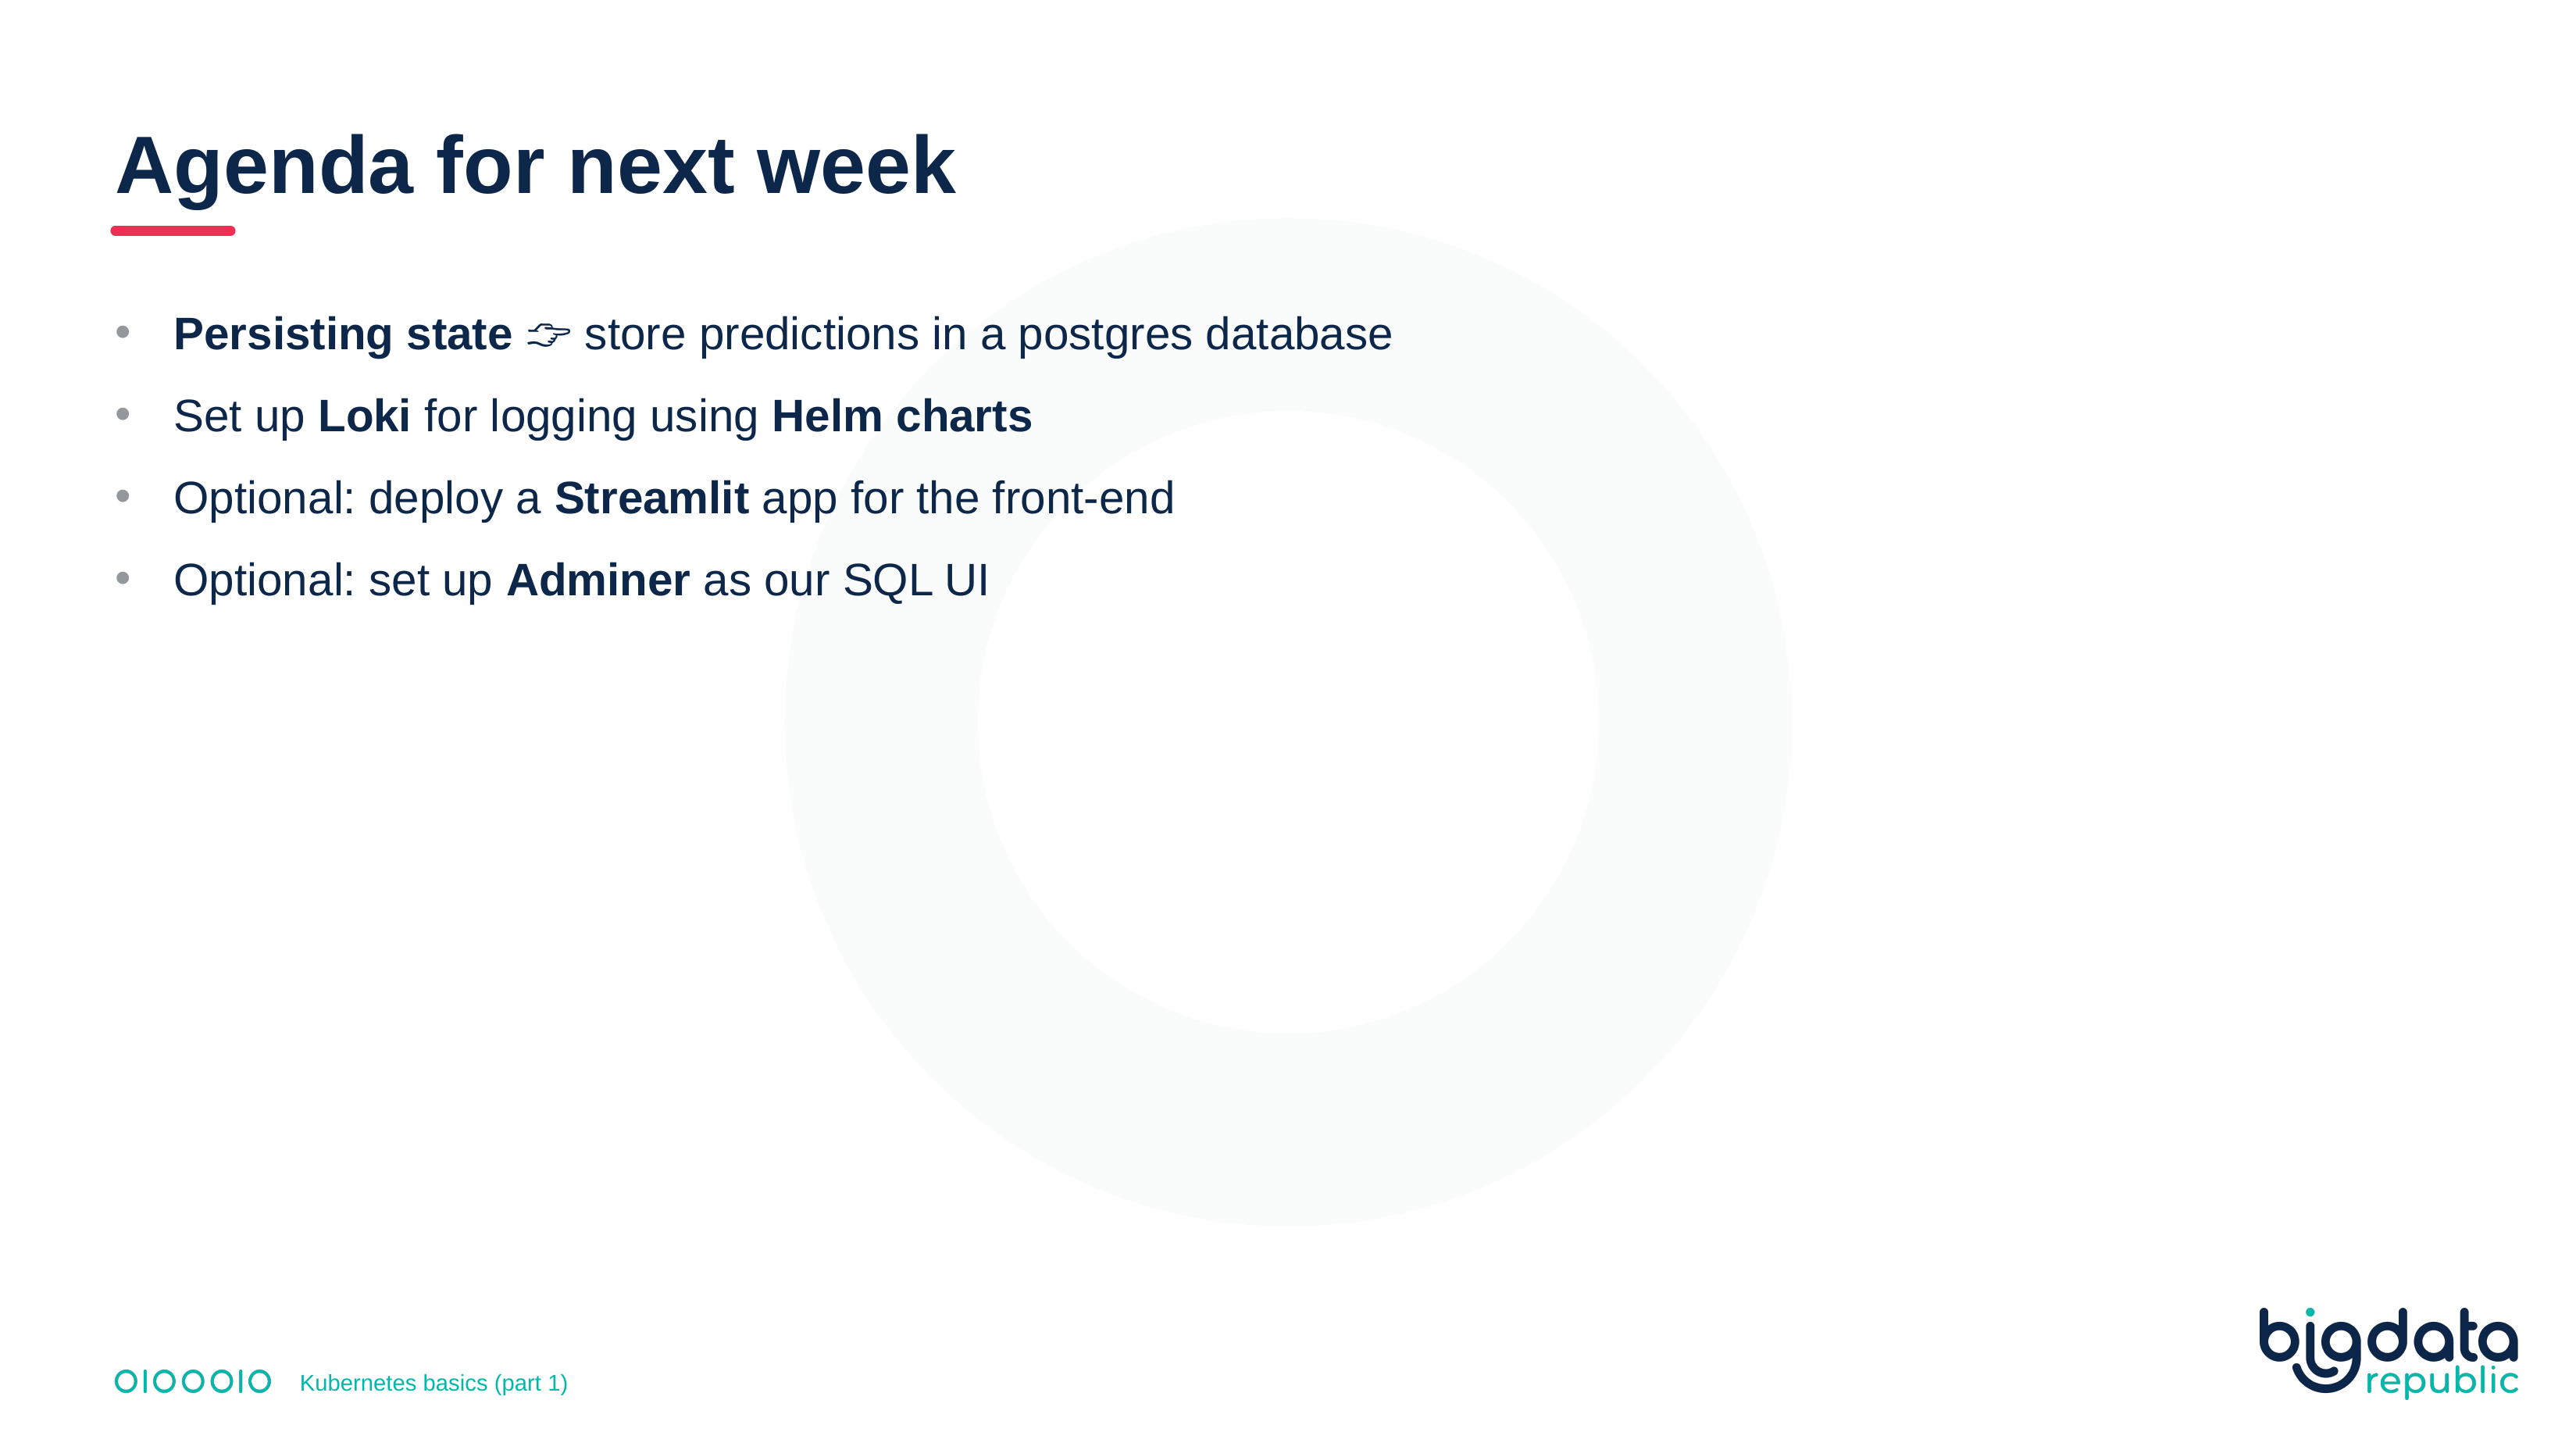

# Agenda for next week
Persisting state 👉 store predictions in a postgres database
Set up Loki for logging using Helm charts
Optional: deploy a Streamlit app for the front-end
Optional: set up Adminer as our SQL UI

Kubernetes basics (part 1)